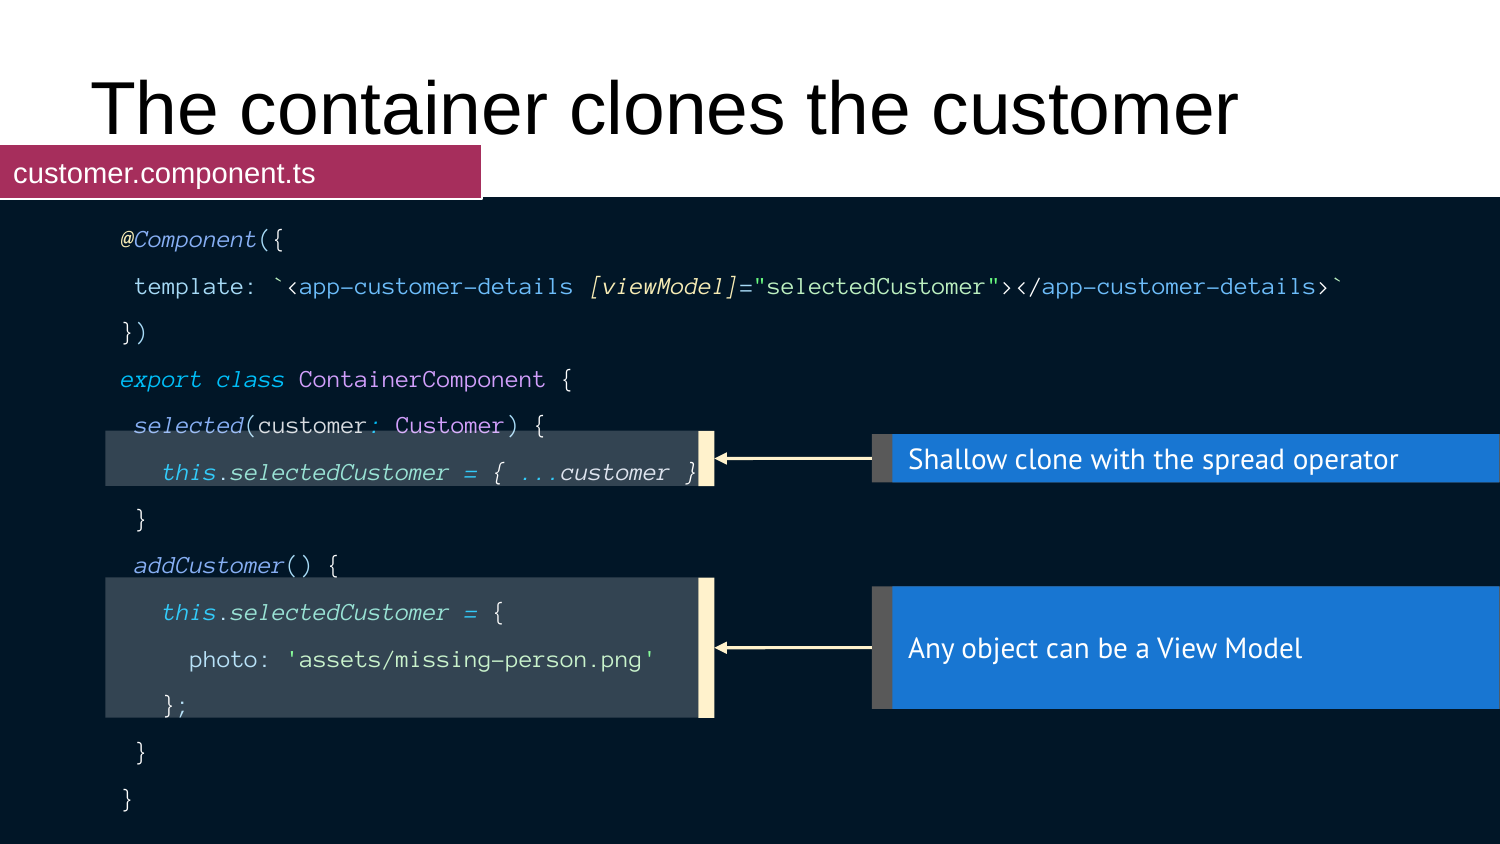

# The container clones the customer
customer.component.ts
@Component({
 template: `<app-customer-details [viewModel]="selectedCustomer"></app-customer-details>`
})
export class ContainerComponent {
 selected(customer: Customer) {
   this.selectedCustomer = { ...customer };
 }
 addCustomer() {
   this.selectedCustomer = {
     photo: 'assets/missing-person.png'
   };
 }
}

Shallow clone with the spread operator

Any object can be a View Model